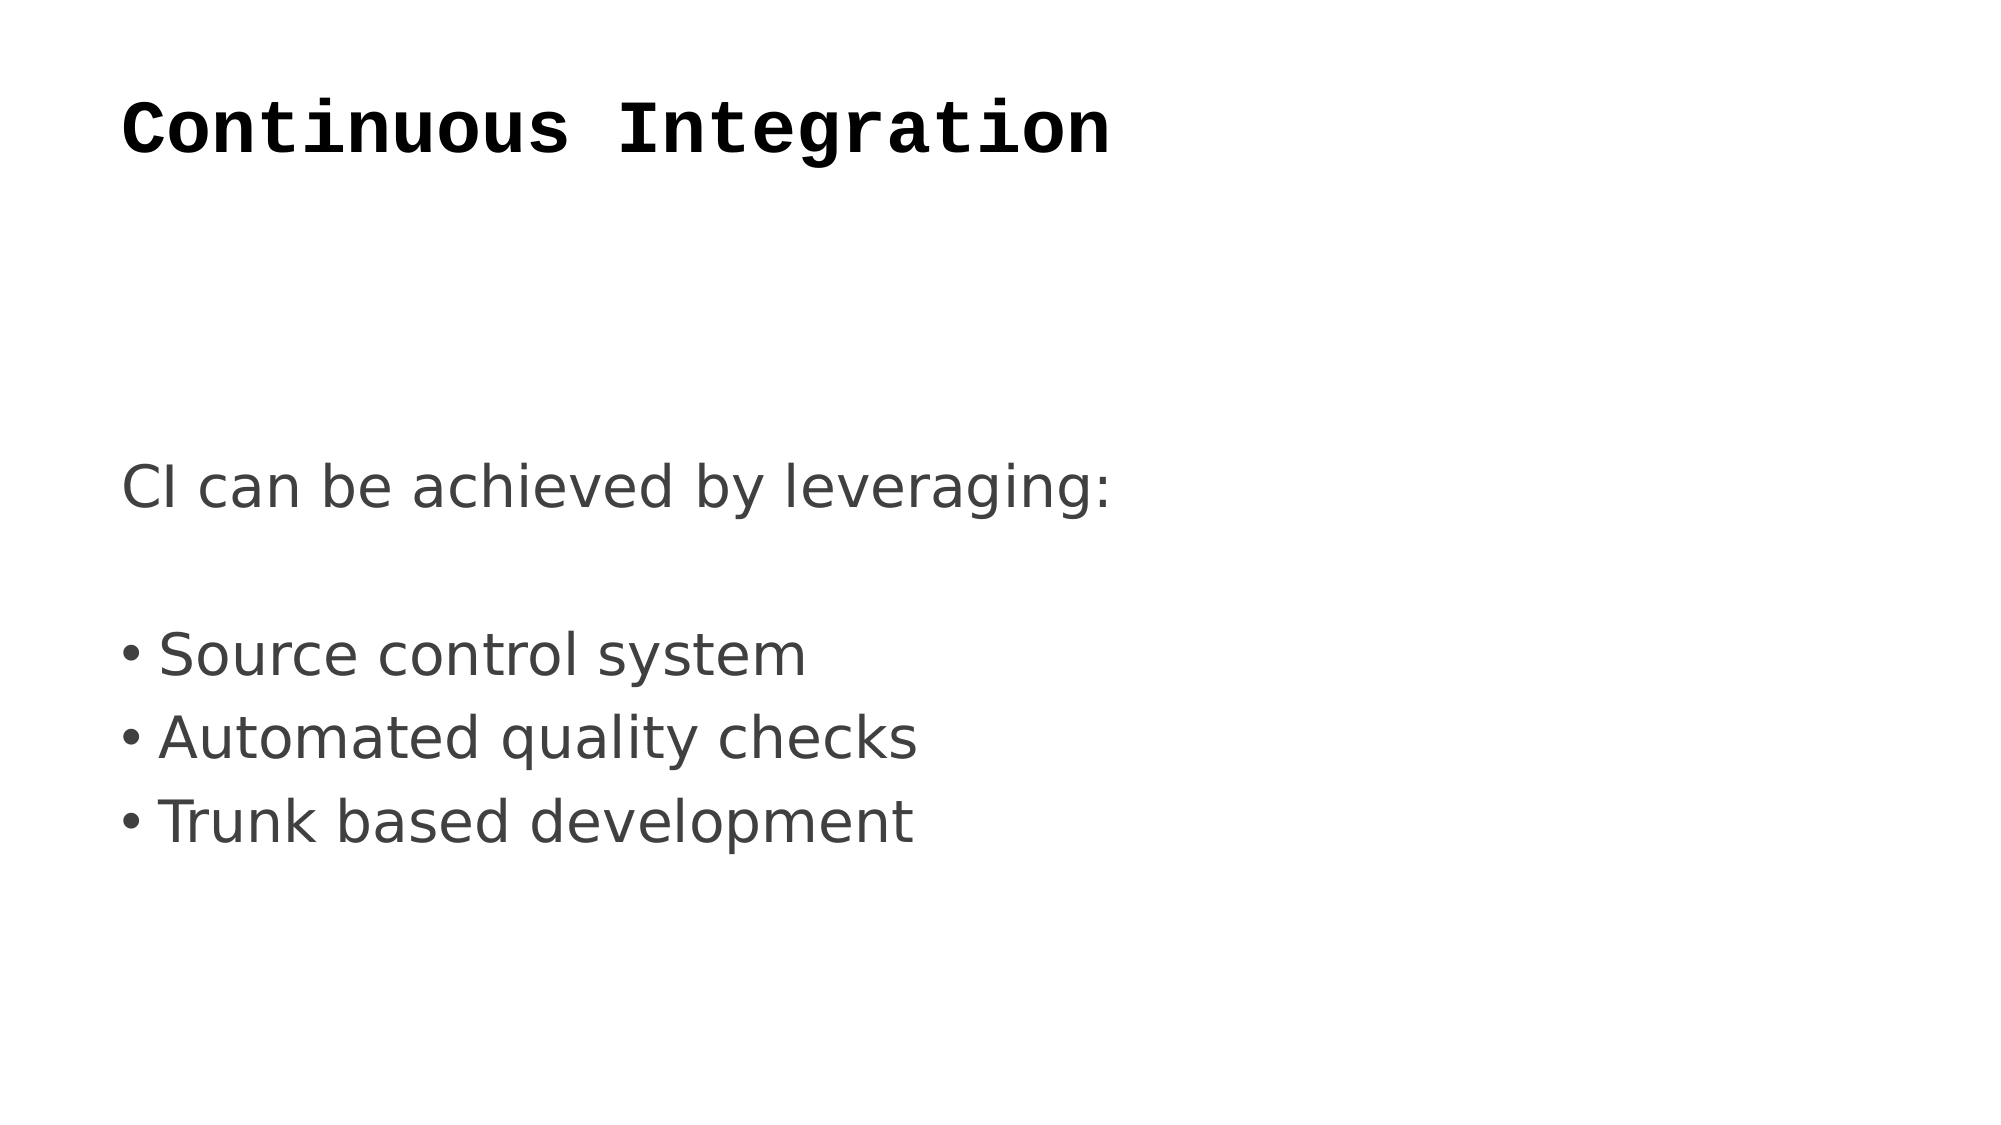

# Continuous Integration
CI can be achieved by leveraging:

Source control system
Automated quality checks
Trunk based development